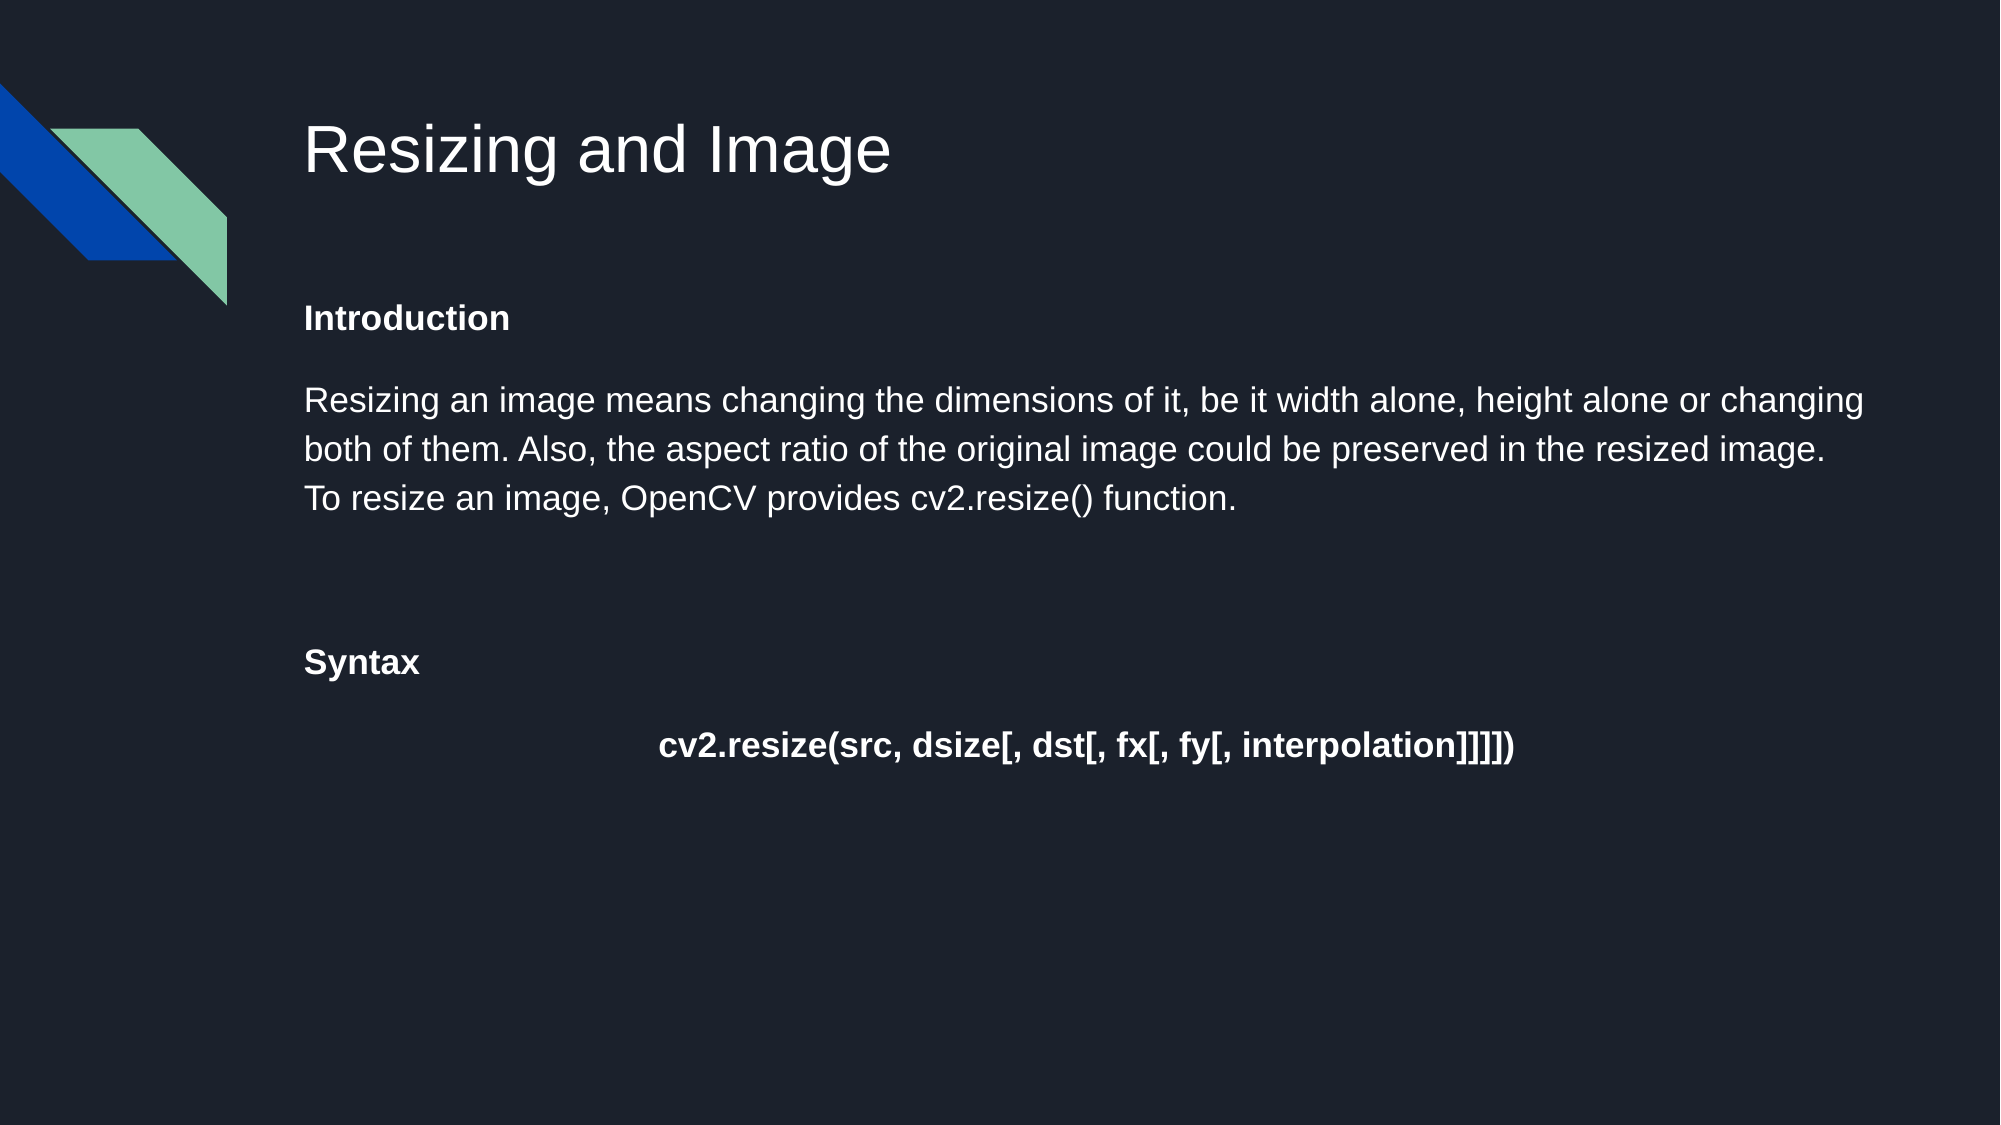

# Resizing and Image
Introduction
Resizing an image means changing the dimensions of it, be it width alone, height alone or changing both of them. Also, the aspect ratio of the original image could be preserved in the resized image. To resize an image, OpenCV provides cv2.resize() function.

Syntax
cv2.resize(src, dsize[, dst[, fx[, fy[, interpolation]]]])